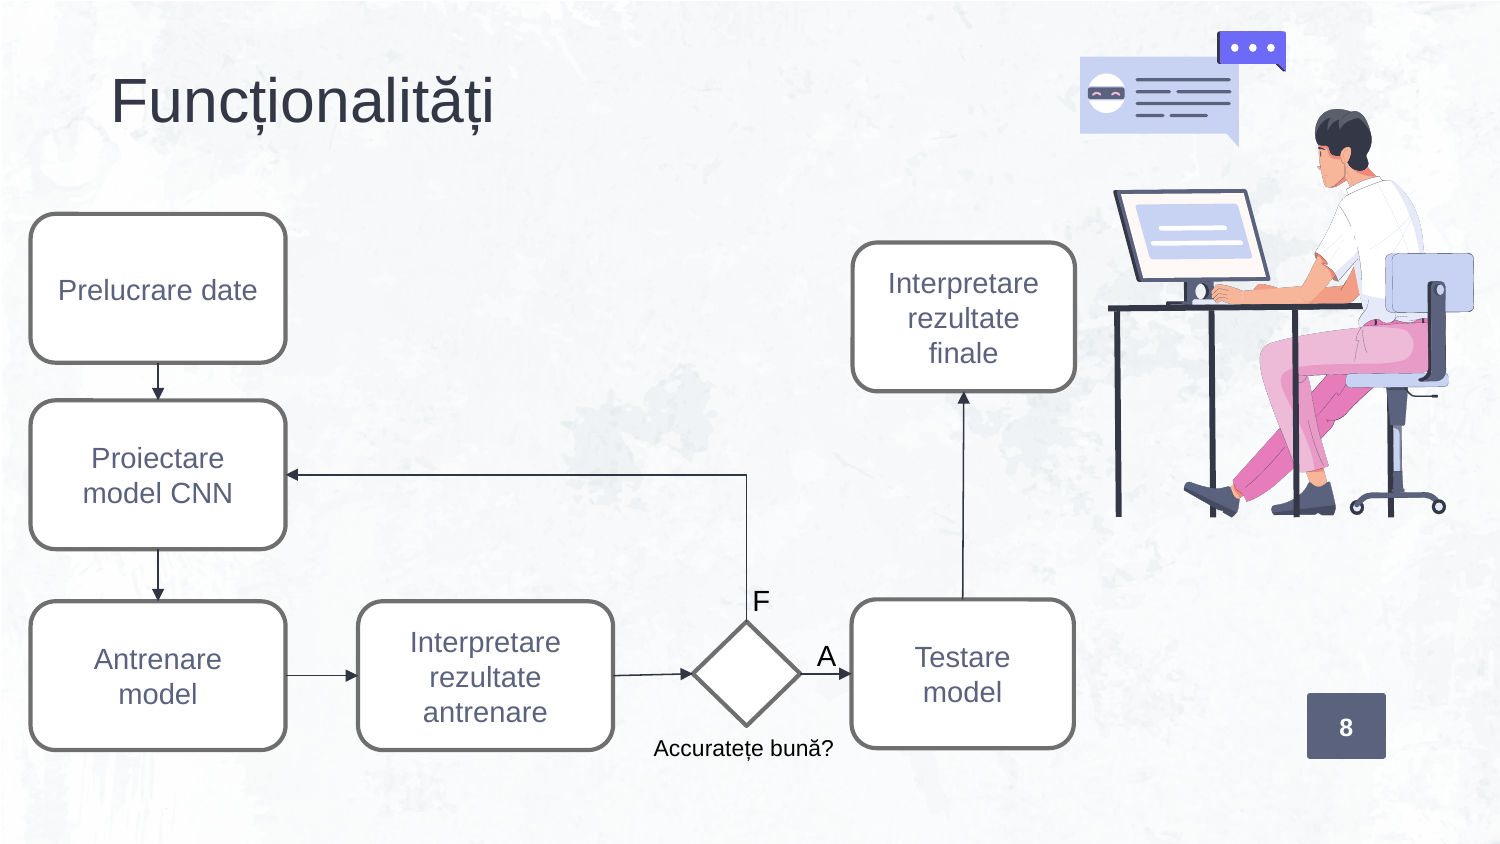

# Funcționalități
Prelucrare date
Interpretare rezultate finale
Proiectare model CNN
F
Testare model
Antrenare model
Interpretare rezultate antrenare

A
8
Accuratețe bună?